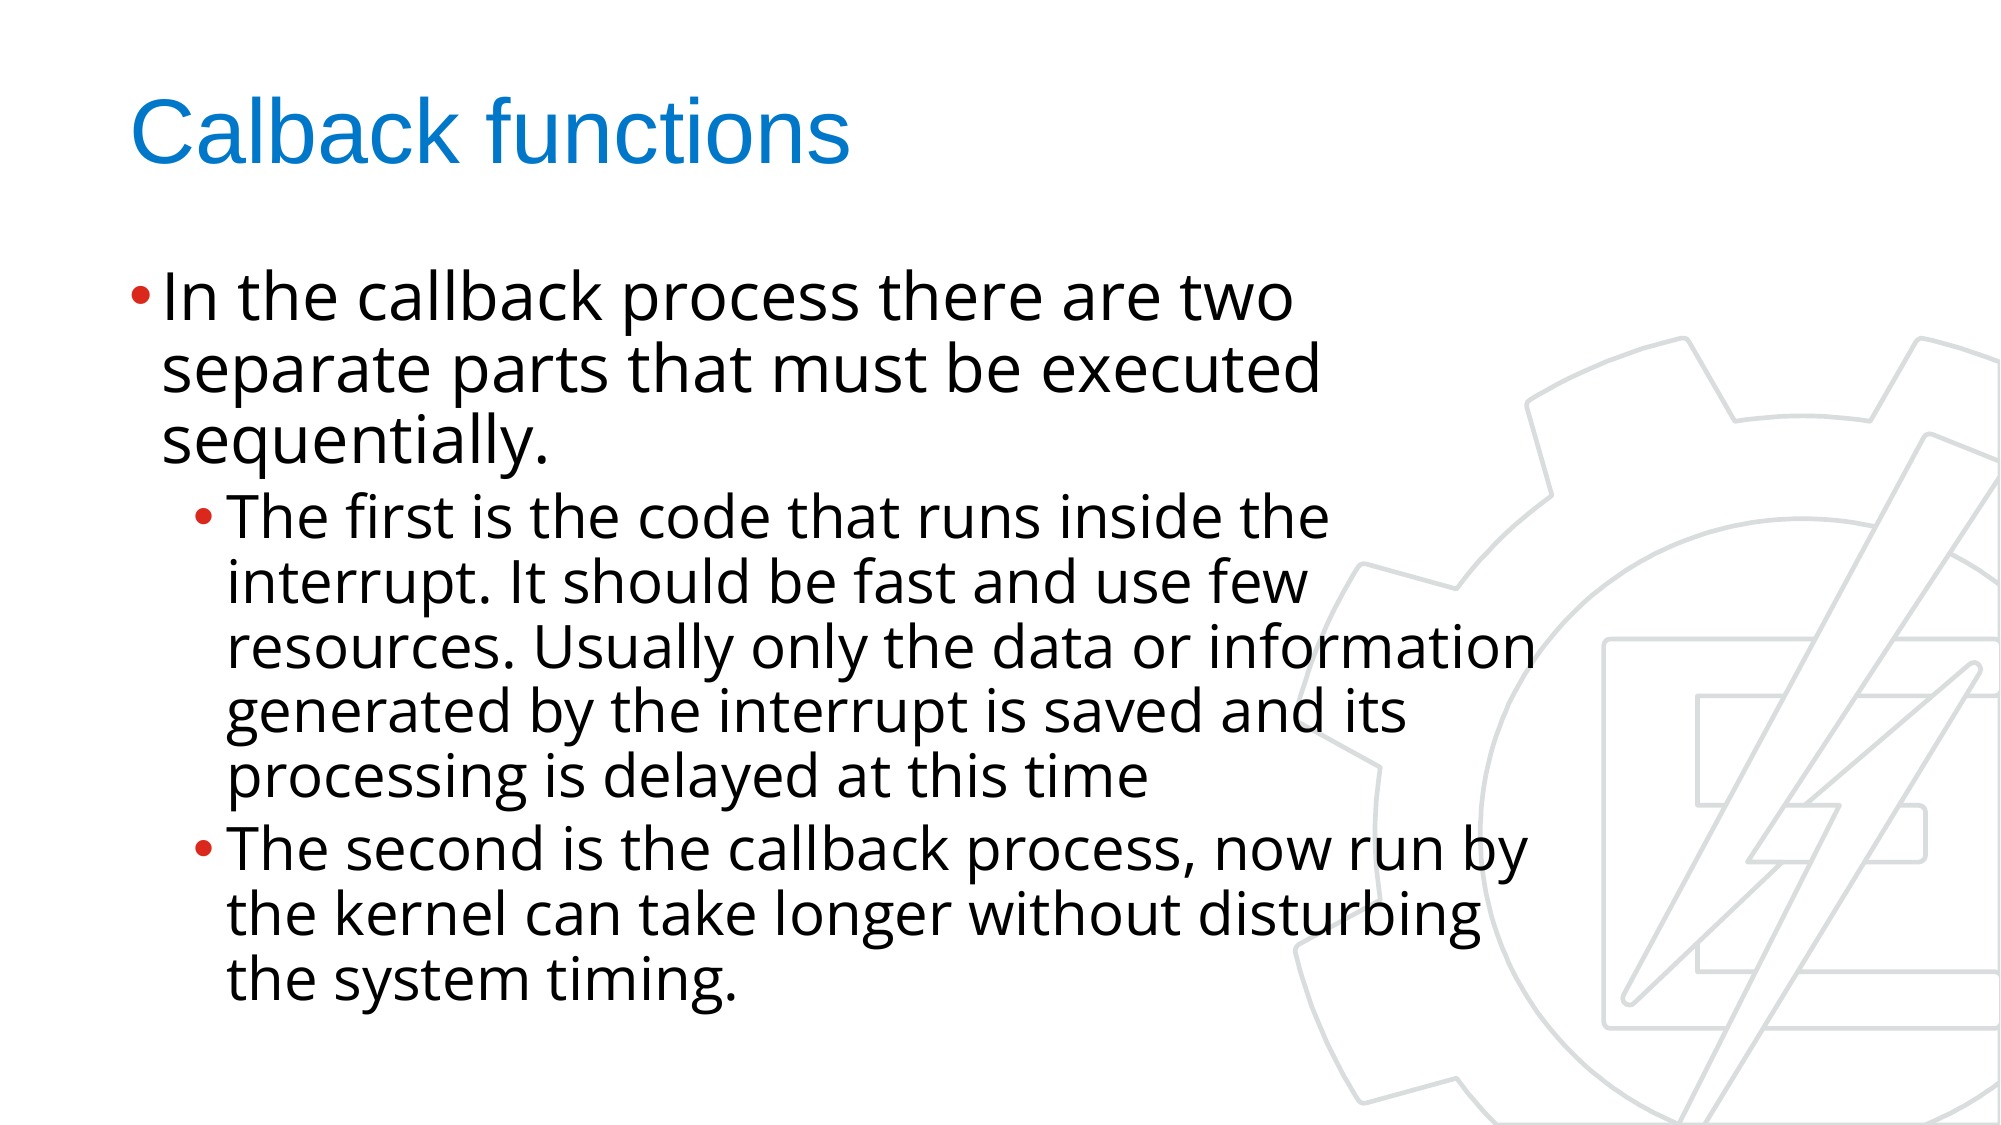

# Calback functions
In the callback process there are two separate parts that must be executed sequentially.
The first is the code that runs inside the interrupt. It should be fast and use few resources. Usually only the data or information generated by the interrupt is saved and its processing is delayed at this time
The second is the callback process, now run by the kernel can take longer without disturbing the system timing.